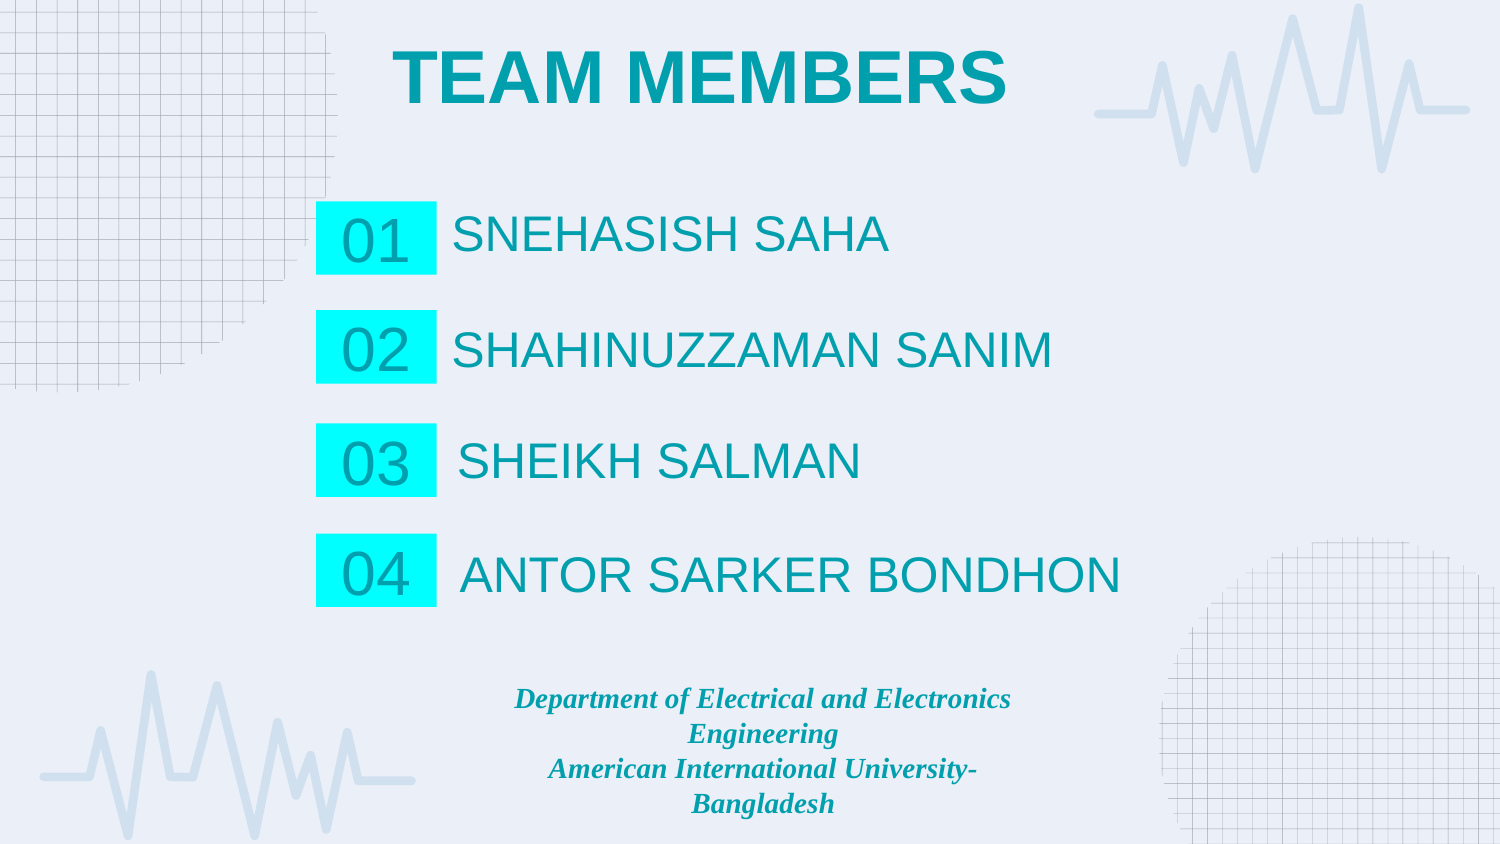

TEAM MEMBERS
01
SNEHASISH SAHA
SHAHINUZZAMAN SANIM
02
03
SHEIKH SALMAN
ANTOR SARKER BONDHON
04
Department of Electrical and Electronics Engineering
American International University- Bangladesh